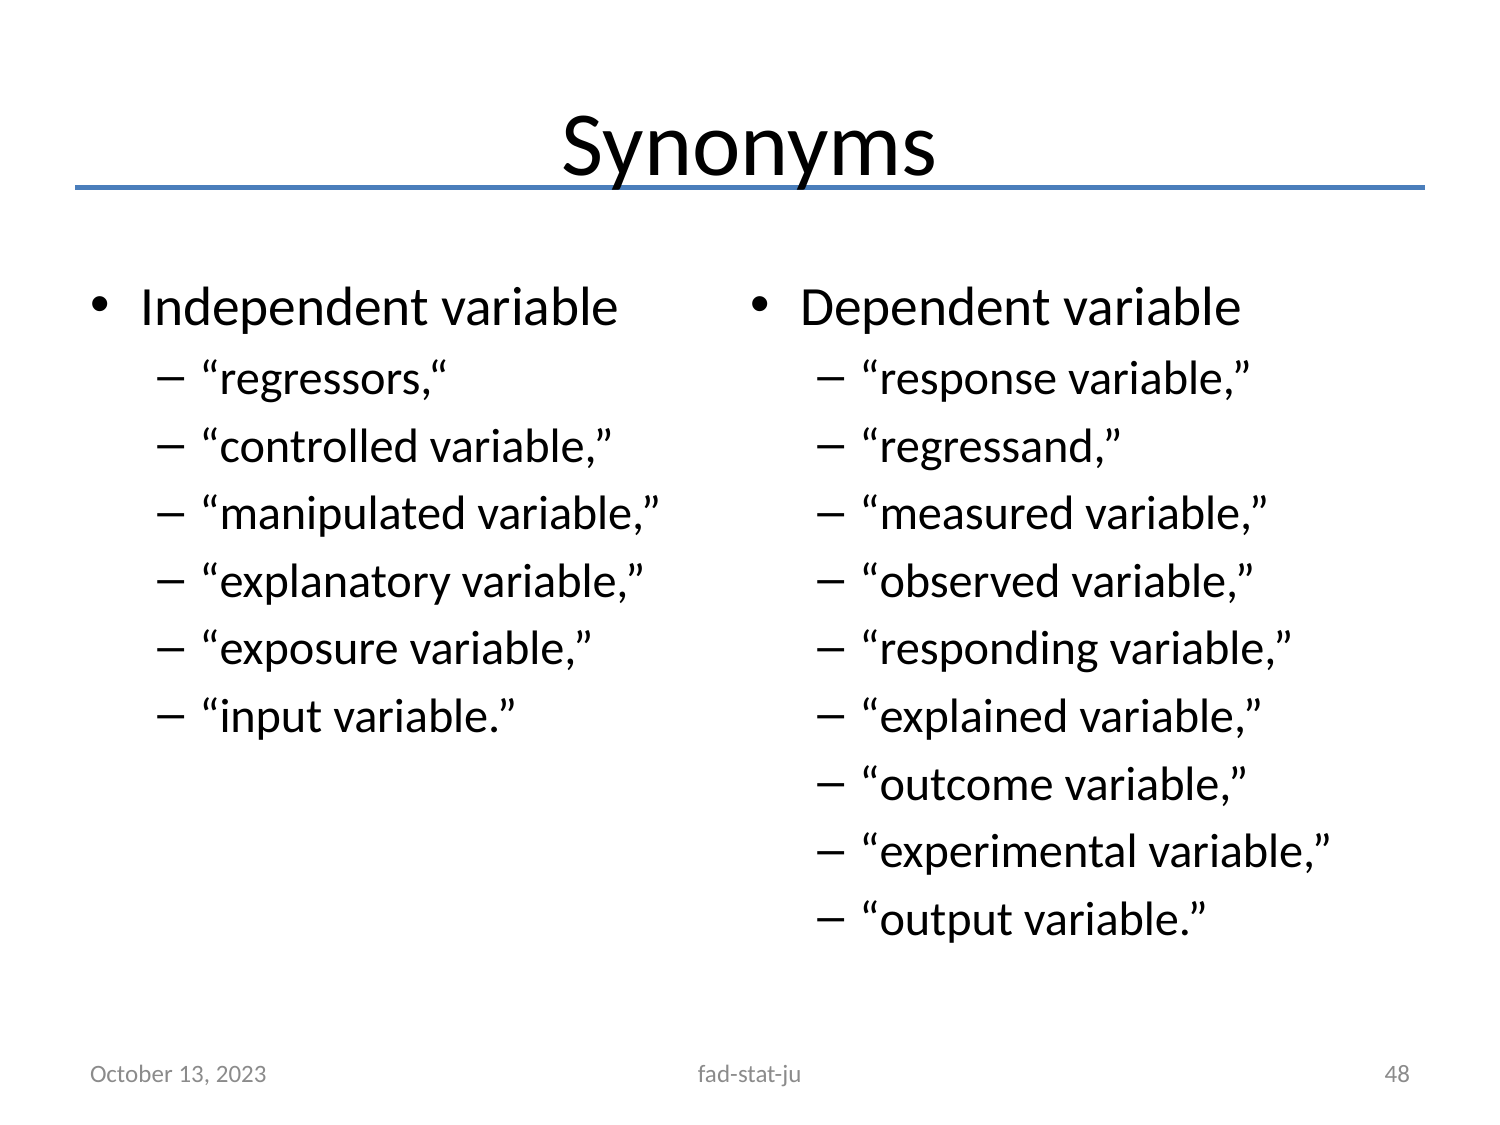

# Synonyms
Independent variable
“regressors,“
“controlled variable,”
“manipulated variable,”
“explanatory variable,”
“exposure variable,”
“input variable.”

Dependent variable
“response variable,”
“regressand,”
“measured variable,”
“observed variable,”
“responding variable,”
“explained variable,”
“outcome variable,”
“experimental variable,”
“output variable.”
October 13, 2023
fad-stat-ju
48